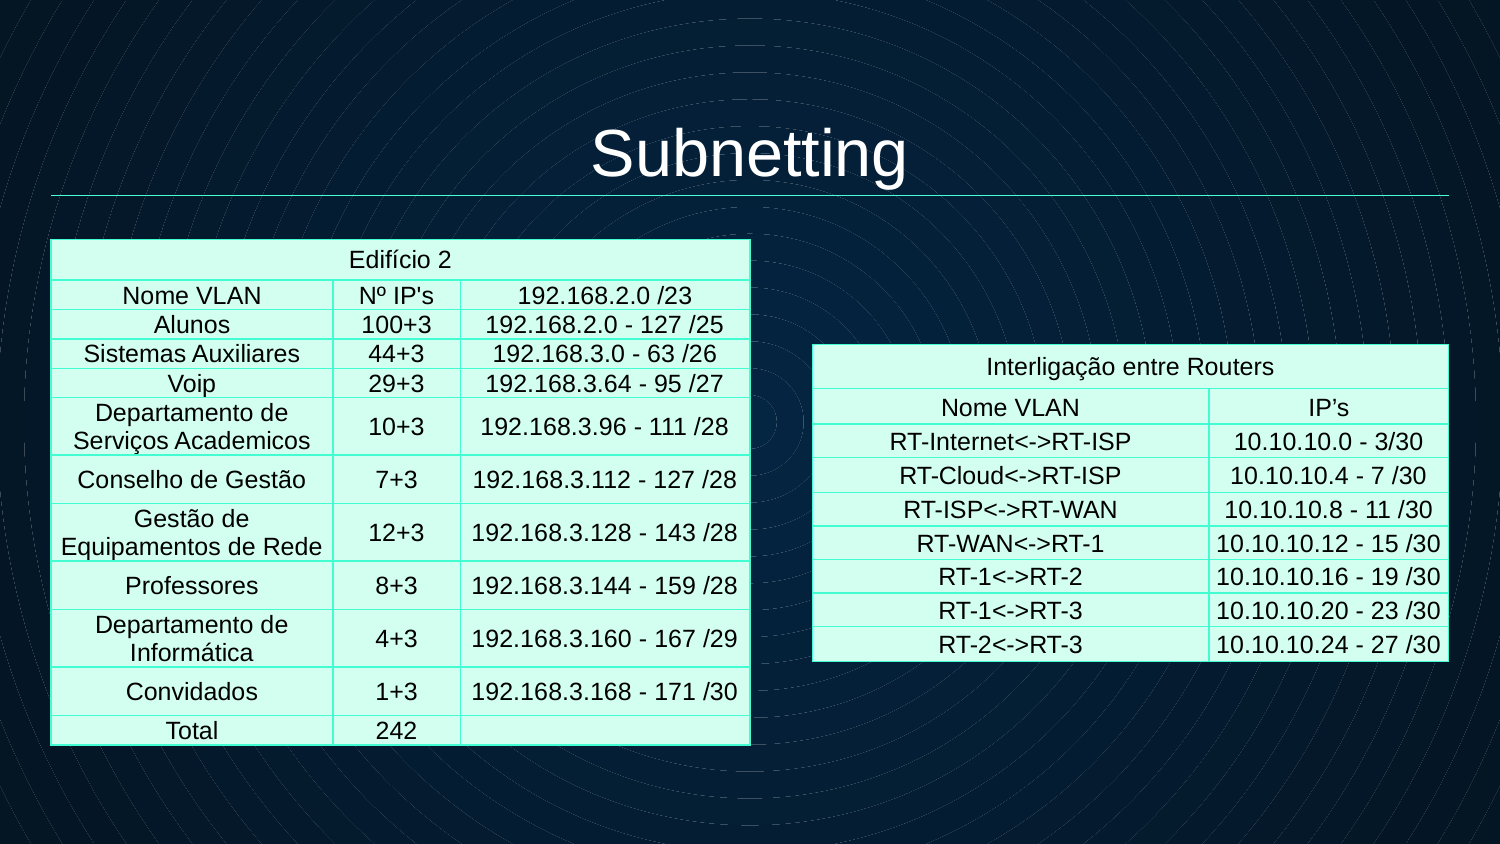

# Subnetting
| Edifício 2 |  |  |
| --- | --- | --- |
| Nome VLAN | Nº IP's | 192.168.2.0 /23 |
| Alunos | 100+3 | 192.168.2.0 - 127 /25 |
| Sistemas Auxiliares | 44+3 | 192.168.3.0 - 63 /26 |
| Voip | 29+3 | 192.168.3.64 - 95 /27 |
| Departamento de Serviços Academicos | 10+3 | 192.168.3.96 - 111 /28 |
| Conselho de Gestão | 7+3 | 192.168.3.112 - 127 /28 |
| Gestão de Equipamentos de Rede | 12+3 | 192.168.3.128 - 143 /28 |
| Professores | 8+3 | 192.168.3.144 - 159 /28 |
| Departamento de Informática | 4+3 | 192.168.3.160 - 167 /29 |
| Convidados | 1+3 | 192.168.3.168 - 171 /30 |
| Total | 242 |  |
| Interligação entre Routers |  |
| --- | --- |
| Nome VLAN | IP’s |
| RT-Internet<->RT-ISP | 10.10.10.0 - 3/30 |
| RT-Cloud<->RT-ISP | 10.10.10.4 - 7 /30 |
| RT-ISP<->RT-WAN | 10.10.10.8 - 11 /30 |
| RT-WAN<->RT-1 | 10.10.10.12 - 15 /30 |
| RT-1<->RT-2 | 10.10.10.16 - 19 /30 |
| RT-1<->RT-3 | 10.10.10.20 - 23 /30 |
| RT-2<->RT-3 | 10.10.10.24 - 27 /30 |